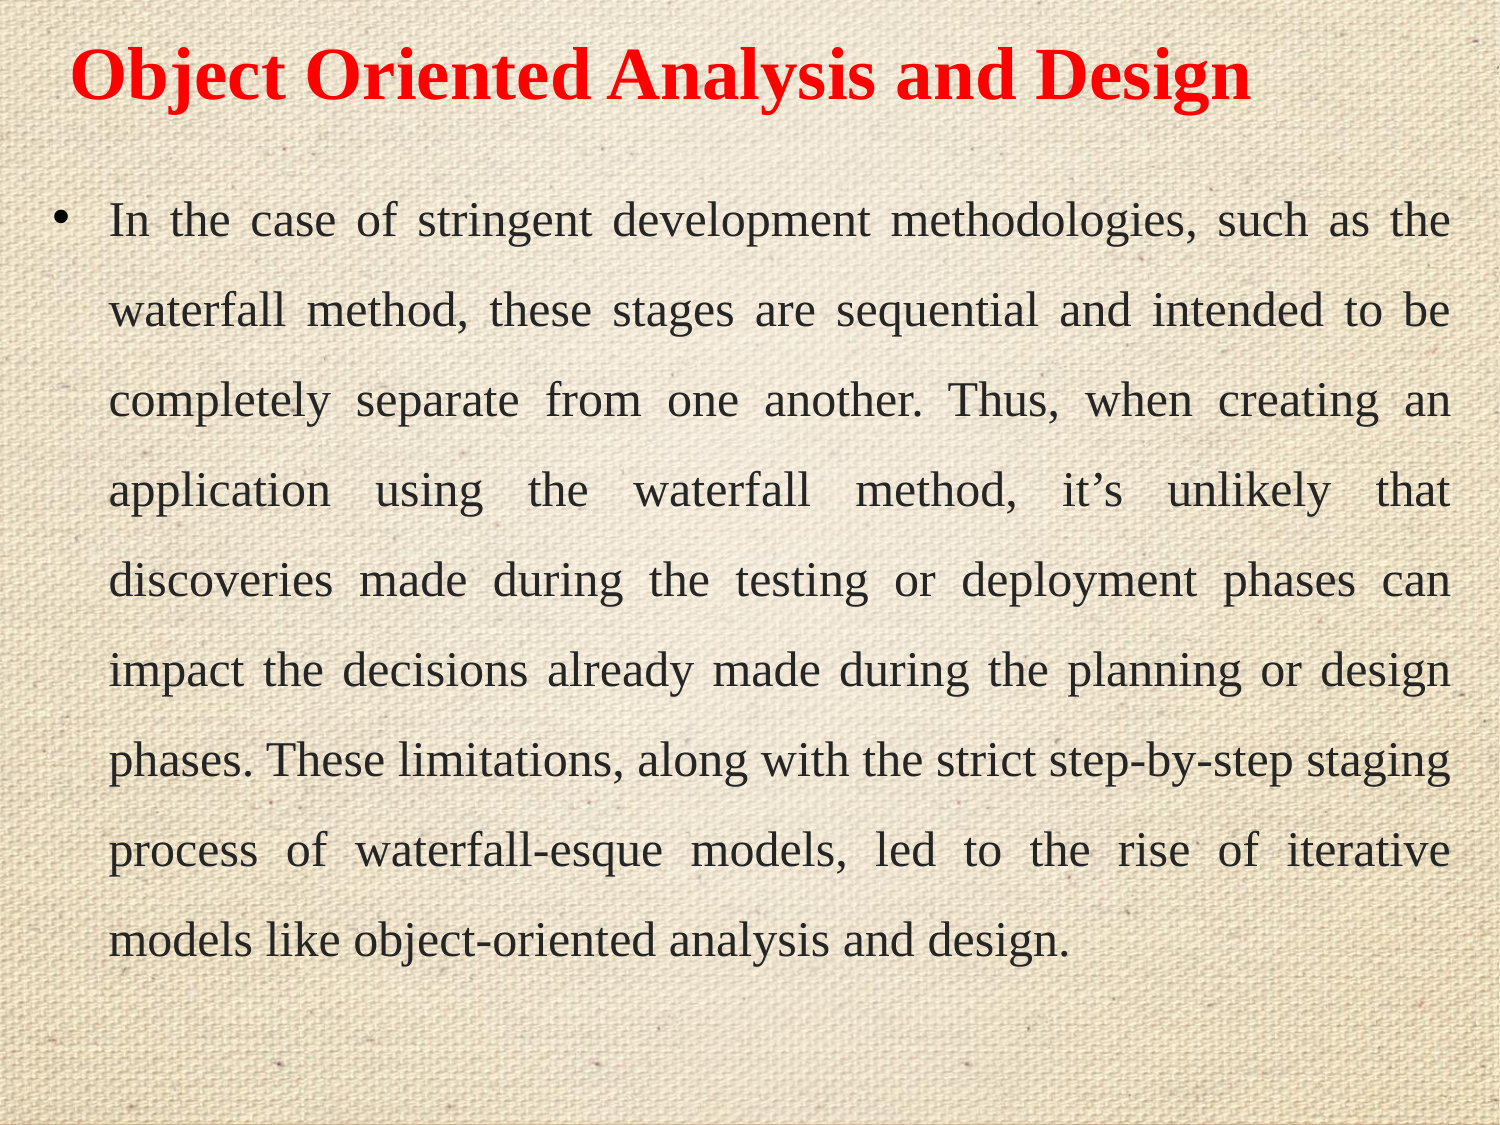

# Object Oriented Analysis and Design
In the case of stringent development methodologies, such as the waterfall method, these stages are sequential and intended to be completely separate from one another. Thus, when creating an application using the waterfall method, it’s unlikely that discoveries made during the testing or deployment phases can impact the decisions already made during the planning or design phases. These limitations, along with the strict step-by-step staging process of waterfall-esque models, led to the rise of iterative models like object-oriented analysis and design.